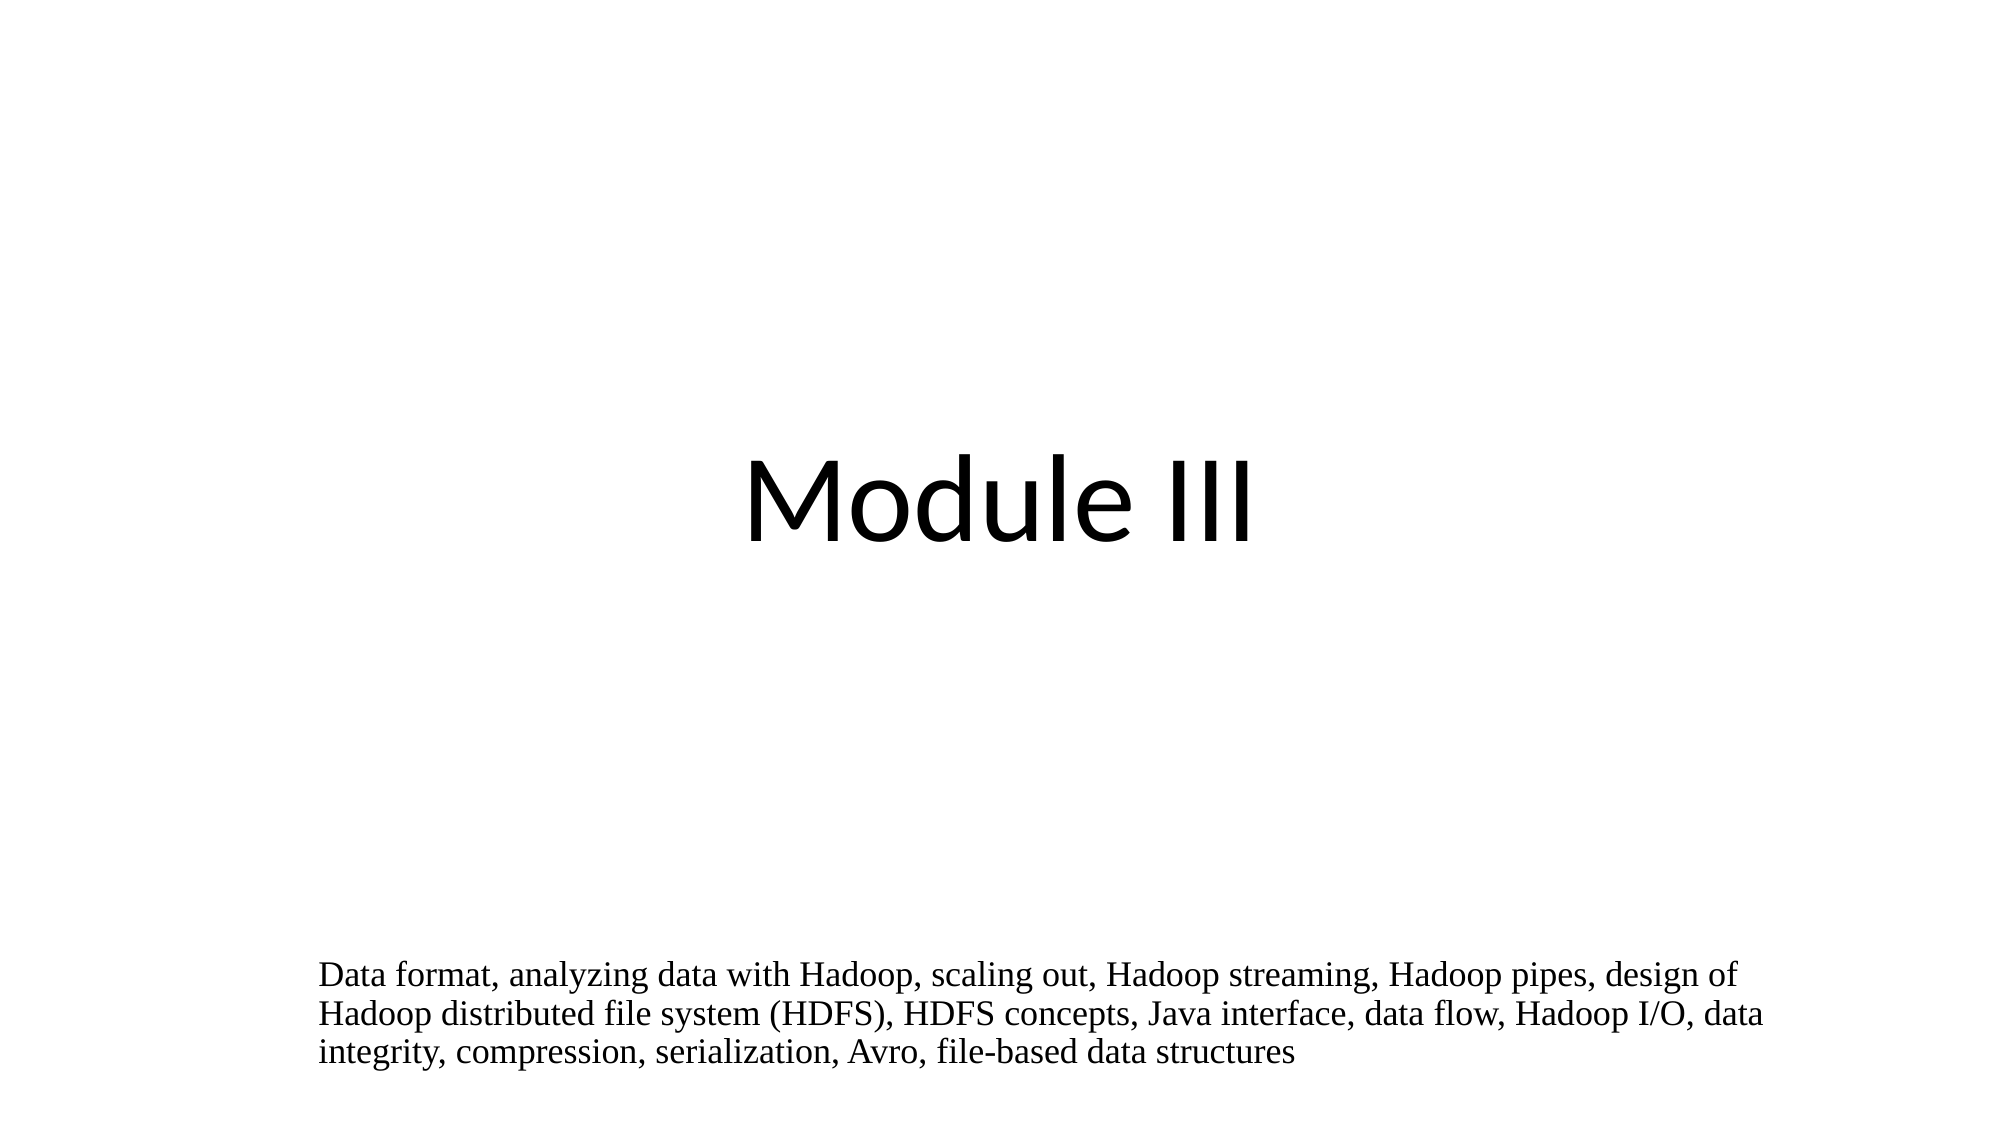

# Module III
Data format, analyzing data with Hadoop, scaling out, Hadoop streaming, Hadoop pipes, design of Hadoop distributed file system (HDFS), HDFS concepts, Java interface, data flow, Hadoop I/O, data integrity, compression, serialization, Avro, file-based data structures